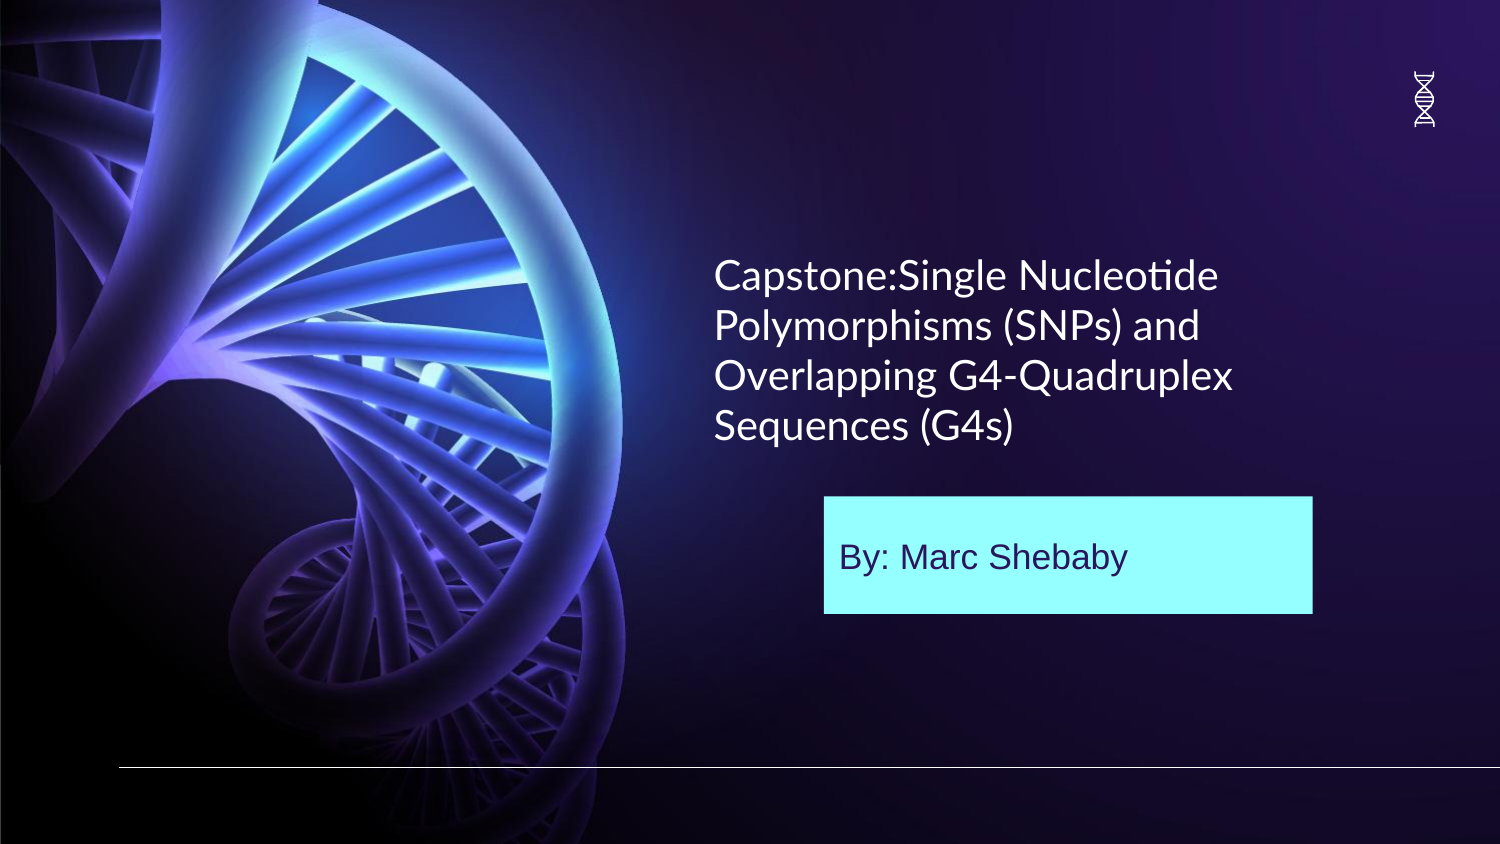

# Capstone:Single Nucleotide Polymorphisms (SNPs) and Overlapping G4-Quadruplex Sequences (G4s)
By: Marc Shebaby